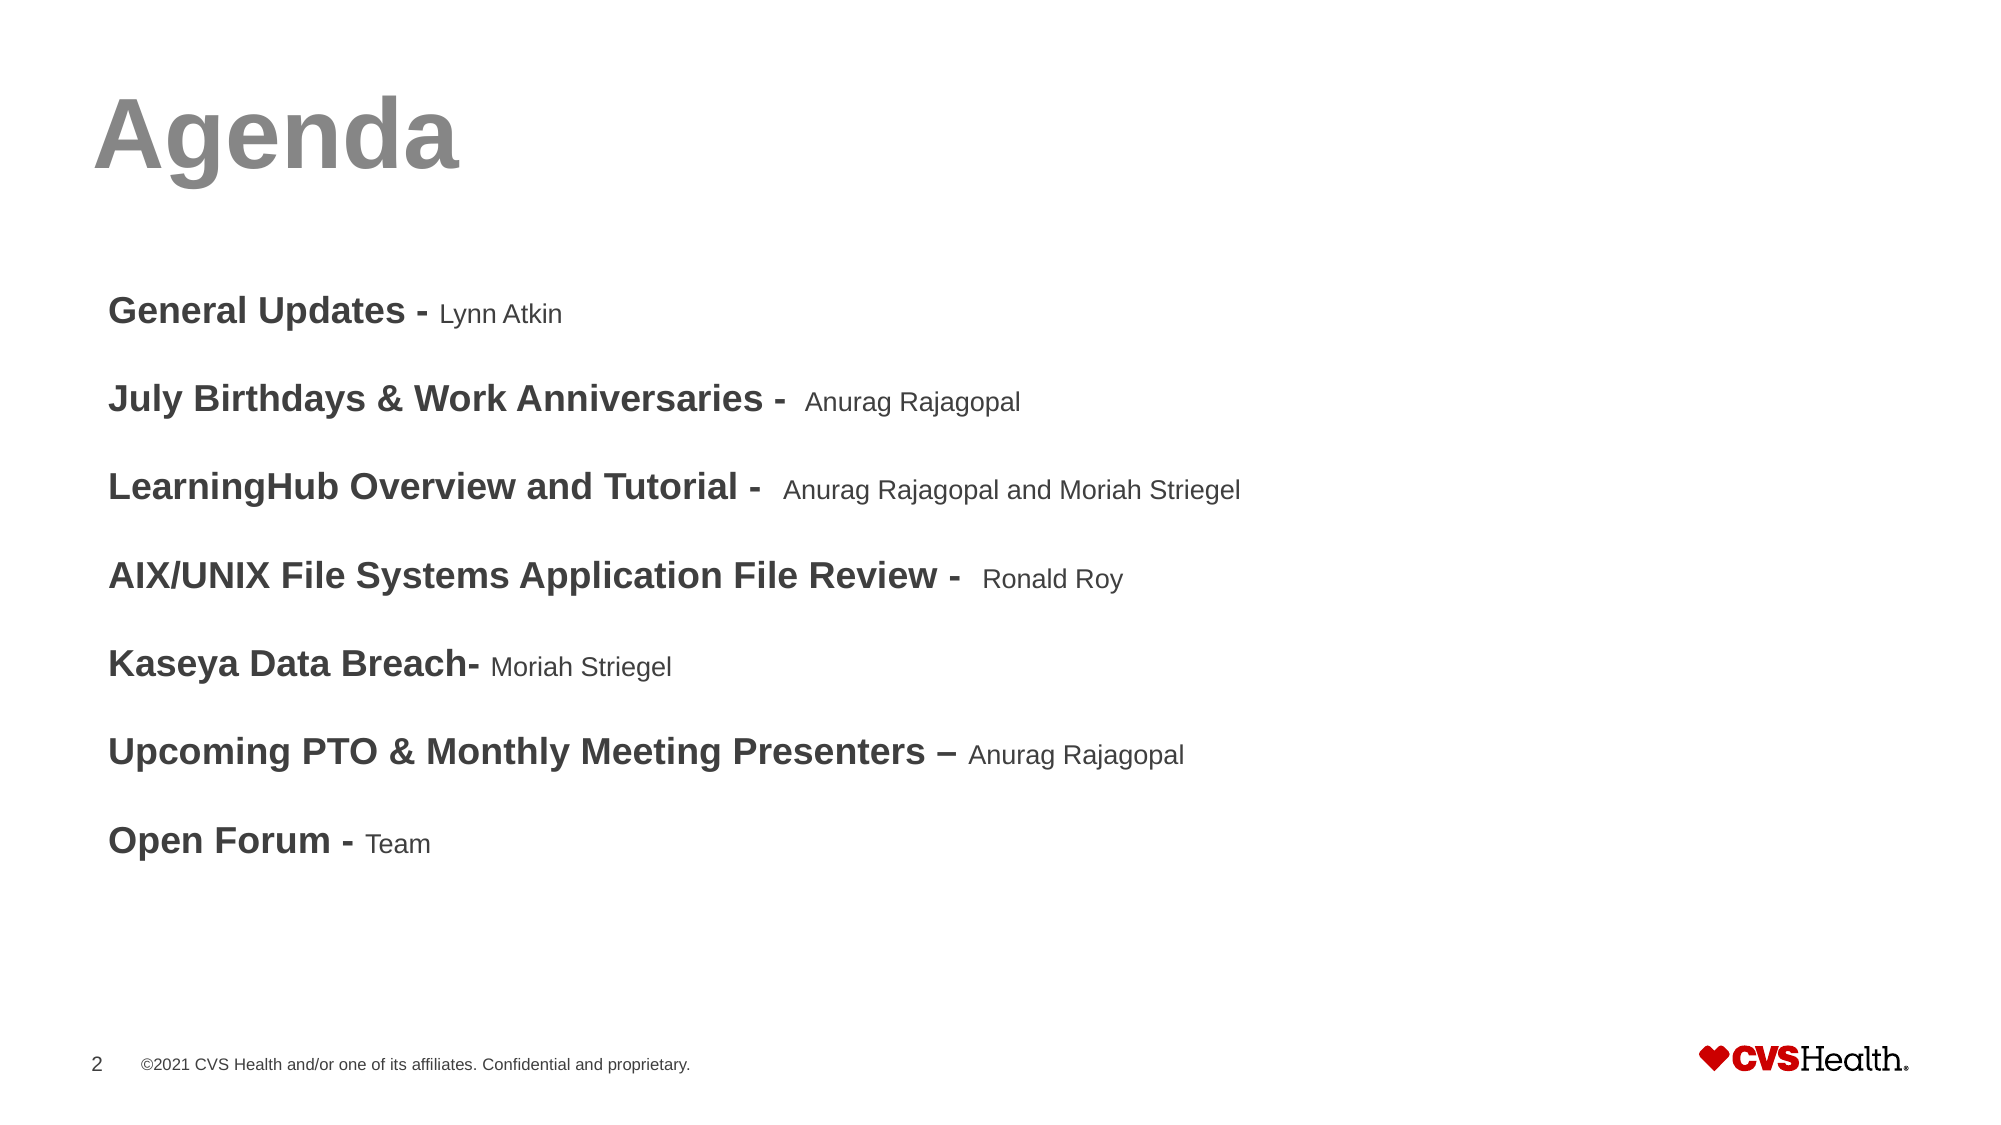

General Updates - Lynn Atkin
July Birthdays & Work Anniversaries -  Anurag Rajagopal
LearningHub Overview and Tutorial -  Anurag Rajagopal and Moriah Striegel
AIX/UNIX File Systems Application File Review -  Ronald Roy
Kaseya Data Breach- Moriah Striegel
Upcoming PTO & Monthly Meeting Presenters – Anurag Rajagopal
Open Forum - Team